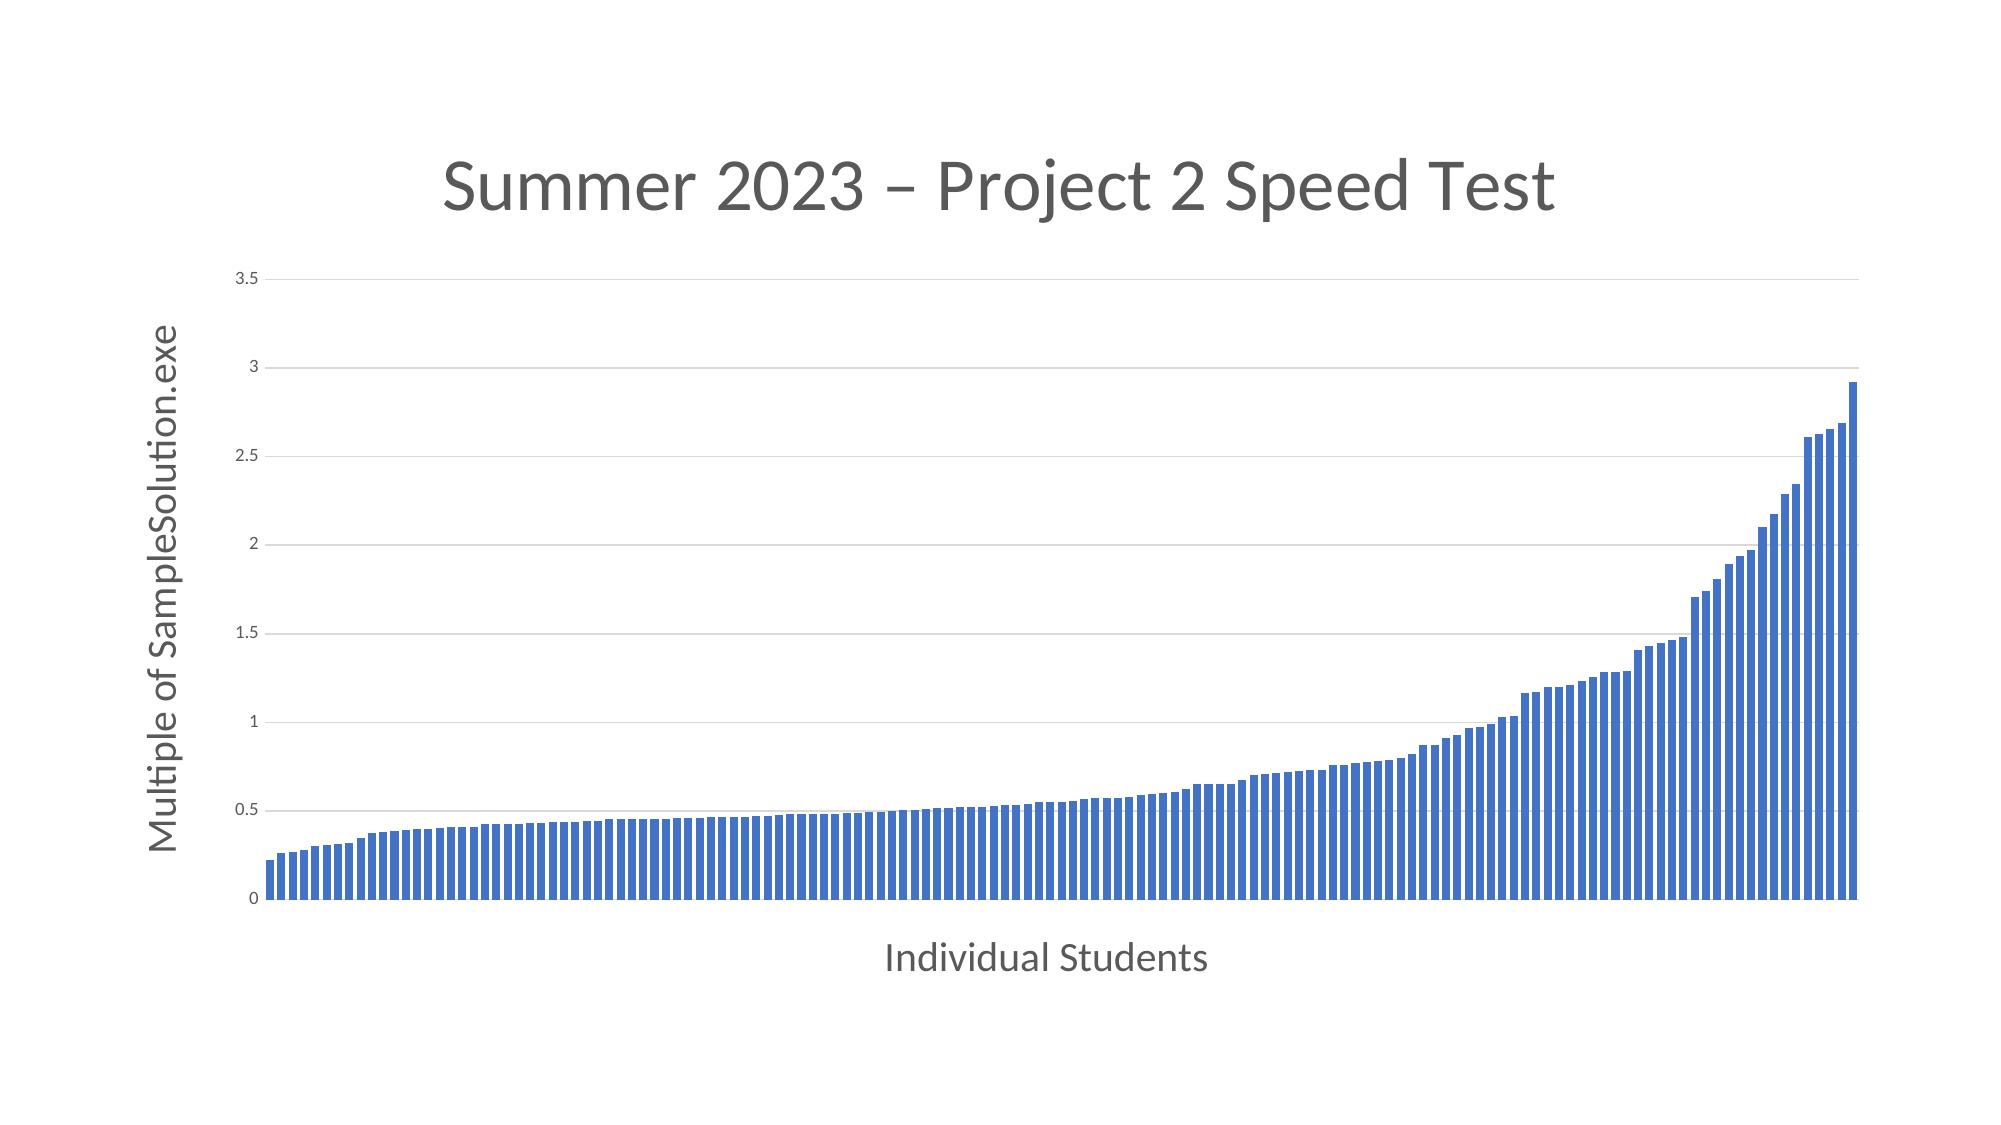

### Chart: Summer 2023 – Project 2 Speed Test

| Category |  |
|---|---|